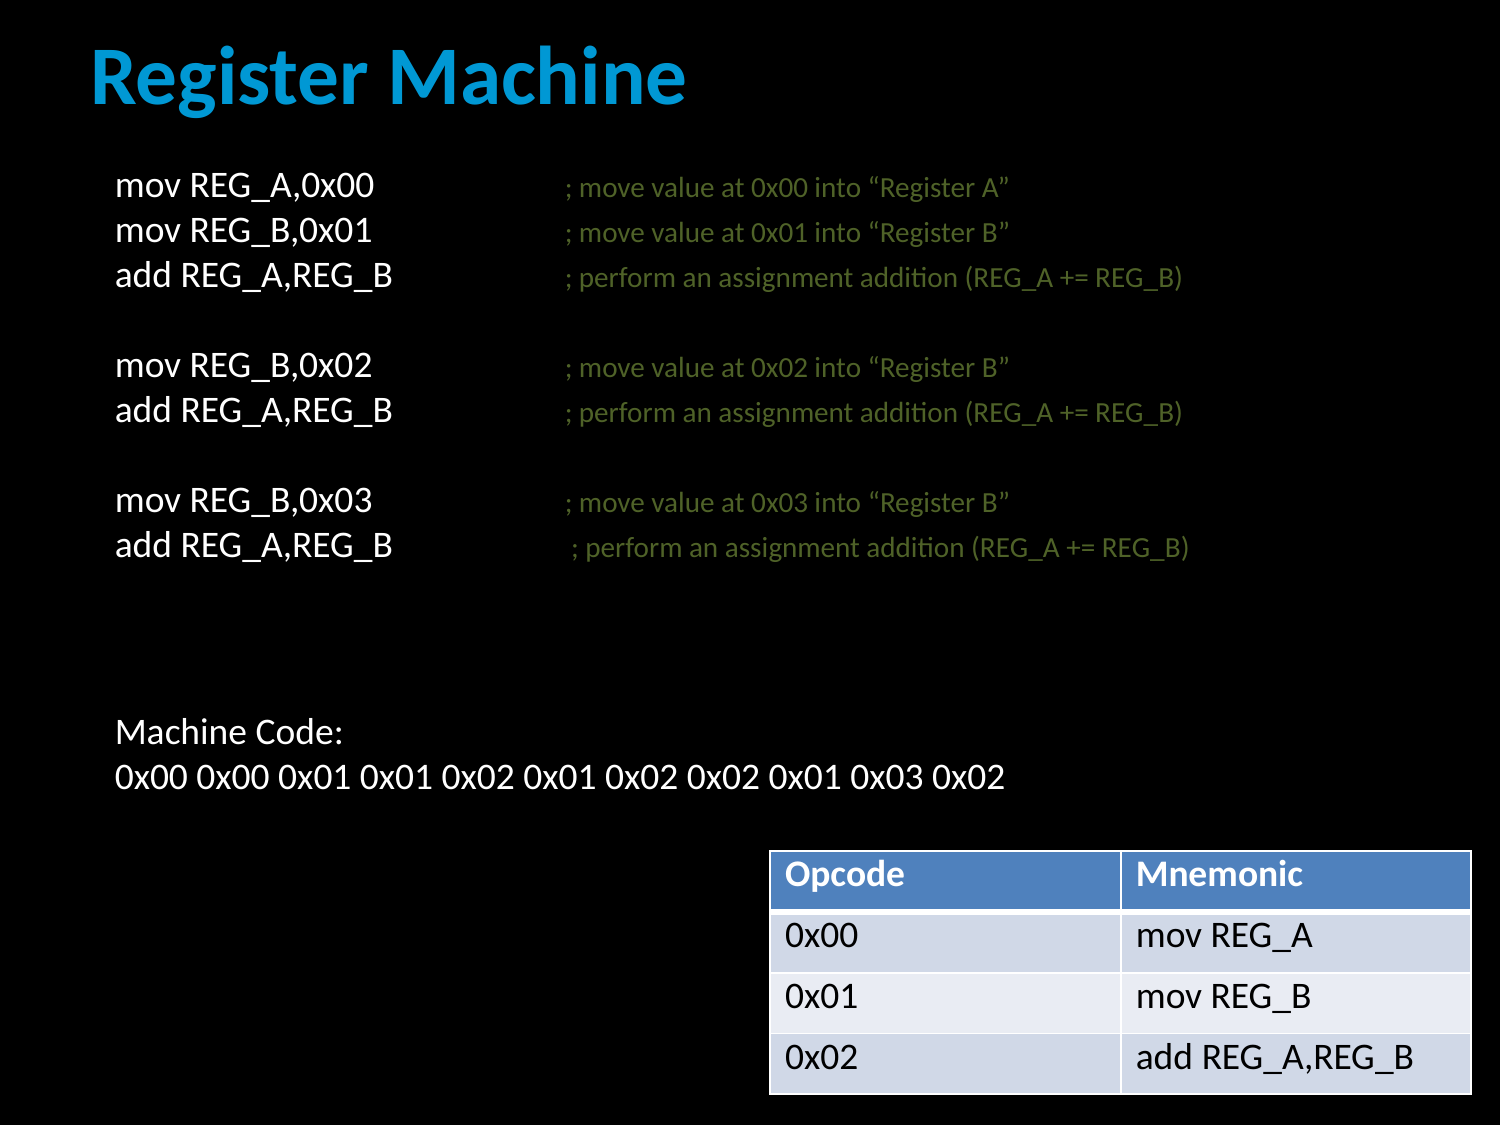

# Register Machine
mov REG_A,0x00		; move value at 0x00 into “Register A”
mov REG_B,0x01		; move value at 0x01 into “Register B”
add REG_A,REG_B  		; perform an assignment addition (REG_A += REG_B)

mov REG_B,0x02		; move value at 0x02 into “Register B”
add REG_A,REG_B  		; perform an assignment addition (REG_A += REG_B)

mov REG_B,0x03		; move value at 0x03 into “Register B”
add REG_A,REG_B 		 ; perform an assignment addition (REG_A += REG_B)

Machine Code:
0x00 0x00 0x01 0x01 0x02 0x01 0x02 0x02 0x01 0x03 0x02

| Opcode | Mnemonic |
| --- | --- |
| 0x00 | mov REG\_A |
| 0x01 | mov REG\_B |
| 0x02 | add REG\_A,REG\_B |